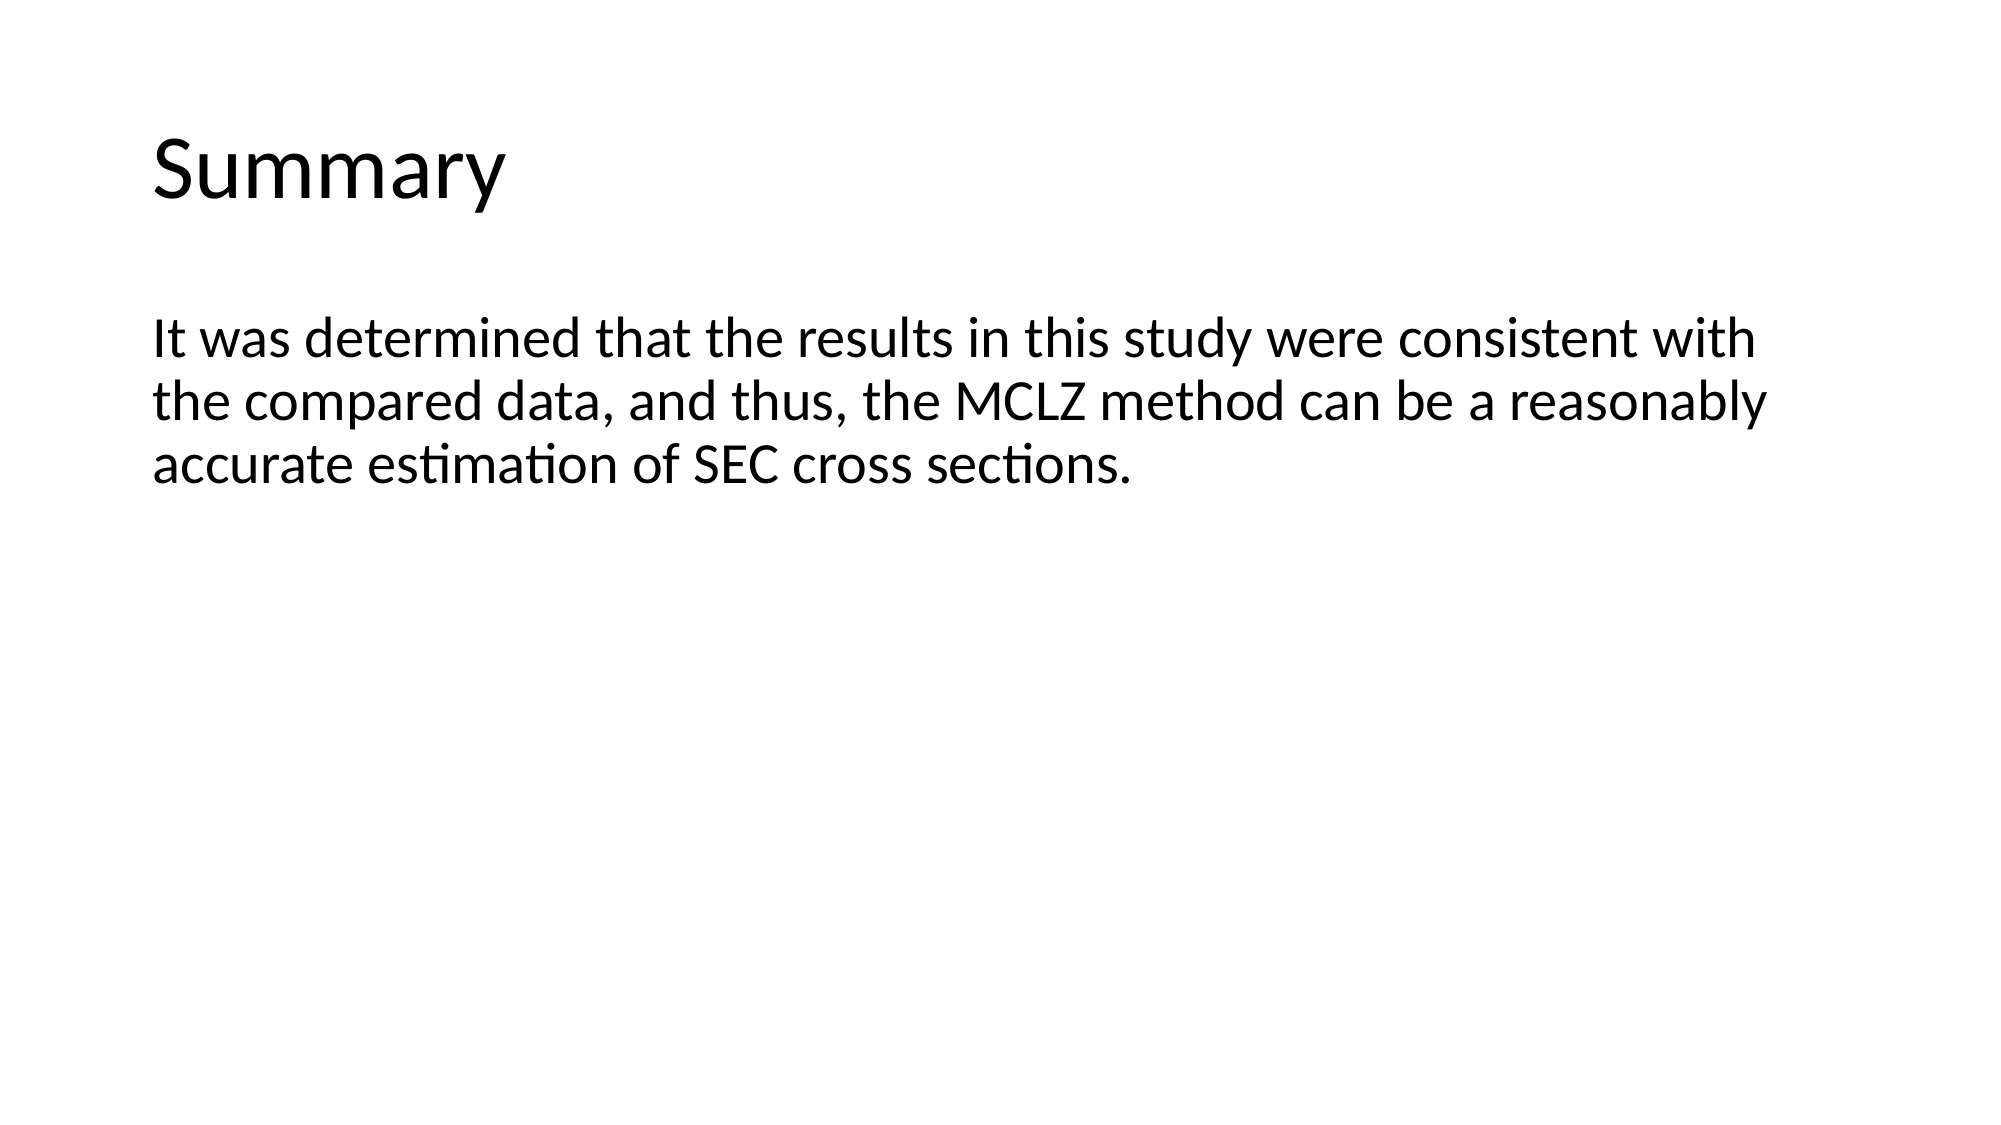

# Summary
It was determined that the results in this study were consistent with the compared data, and thus, the MCLZ method can be a reasonably accurate estimation of SEC cross sections.